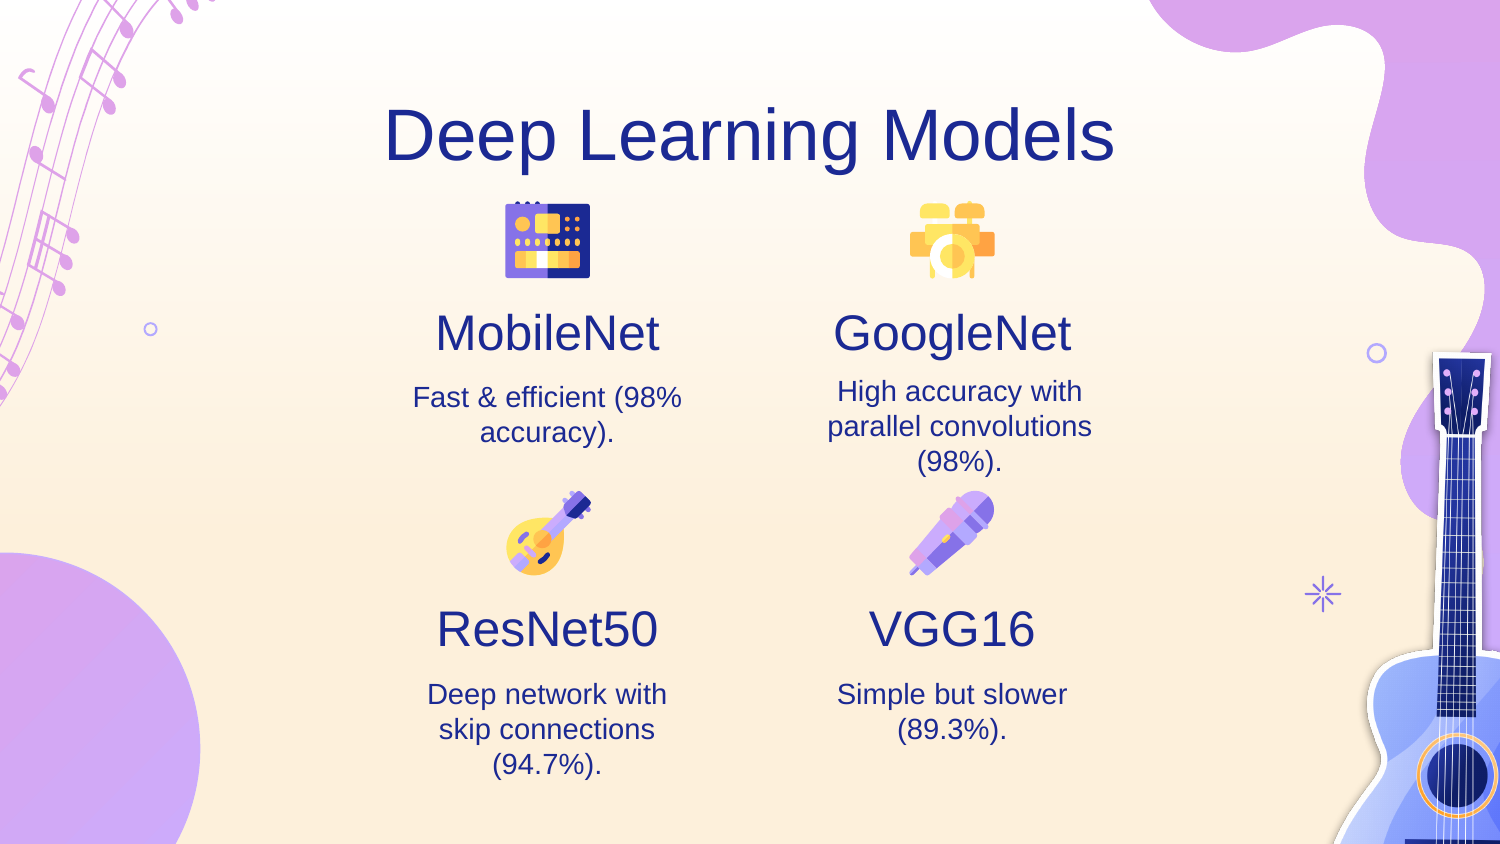

# Deep Learning Models

MobileNet
GoogleNet

High accuracy with parallel convolutions (98%).
Fast & efficient (98% accuracy).

ResNet50
VGG16
Deep network with skip connections (94.7%).
Simple but slower (89.3%).